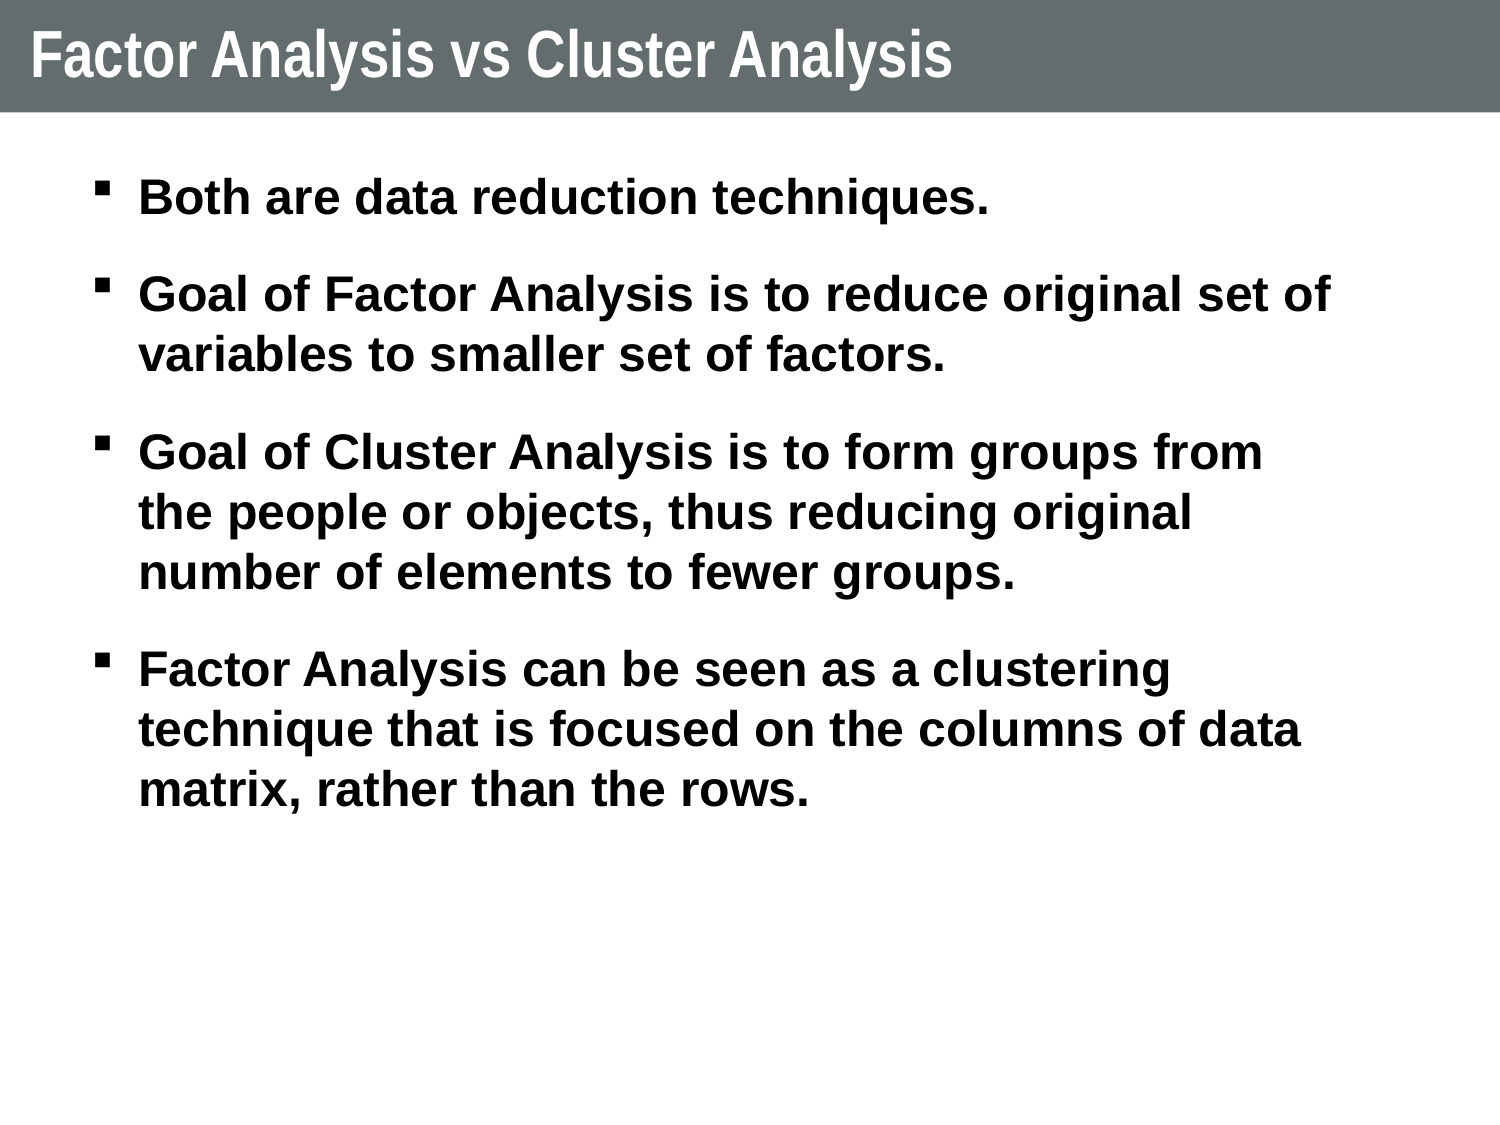

# Factor Analysis vs Cluster Analysis
Both are data reduction techniques.
Goal of Factor Analysis is to reduce original set of variables to smaller set of factors.
Goal of Cluster Analysis is to form groups from the people or objects, thus reducing original number of elements to fewer groups.
Factor Analysis can be seen as a clustering technique that is focused on the columns of data matrix, rather than the rows.